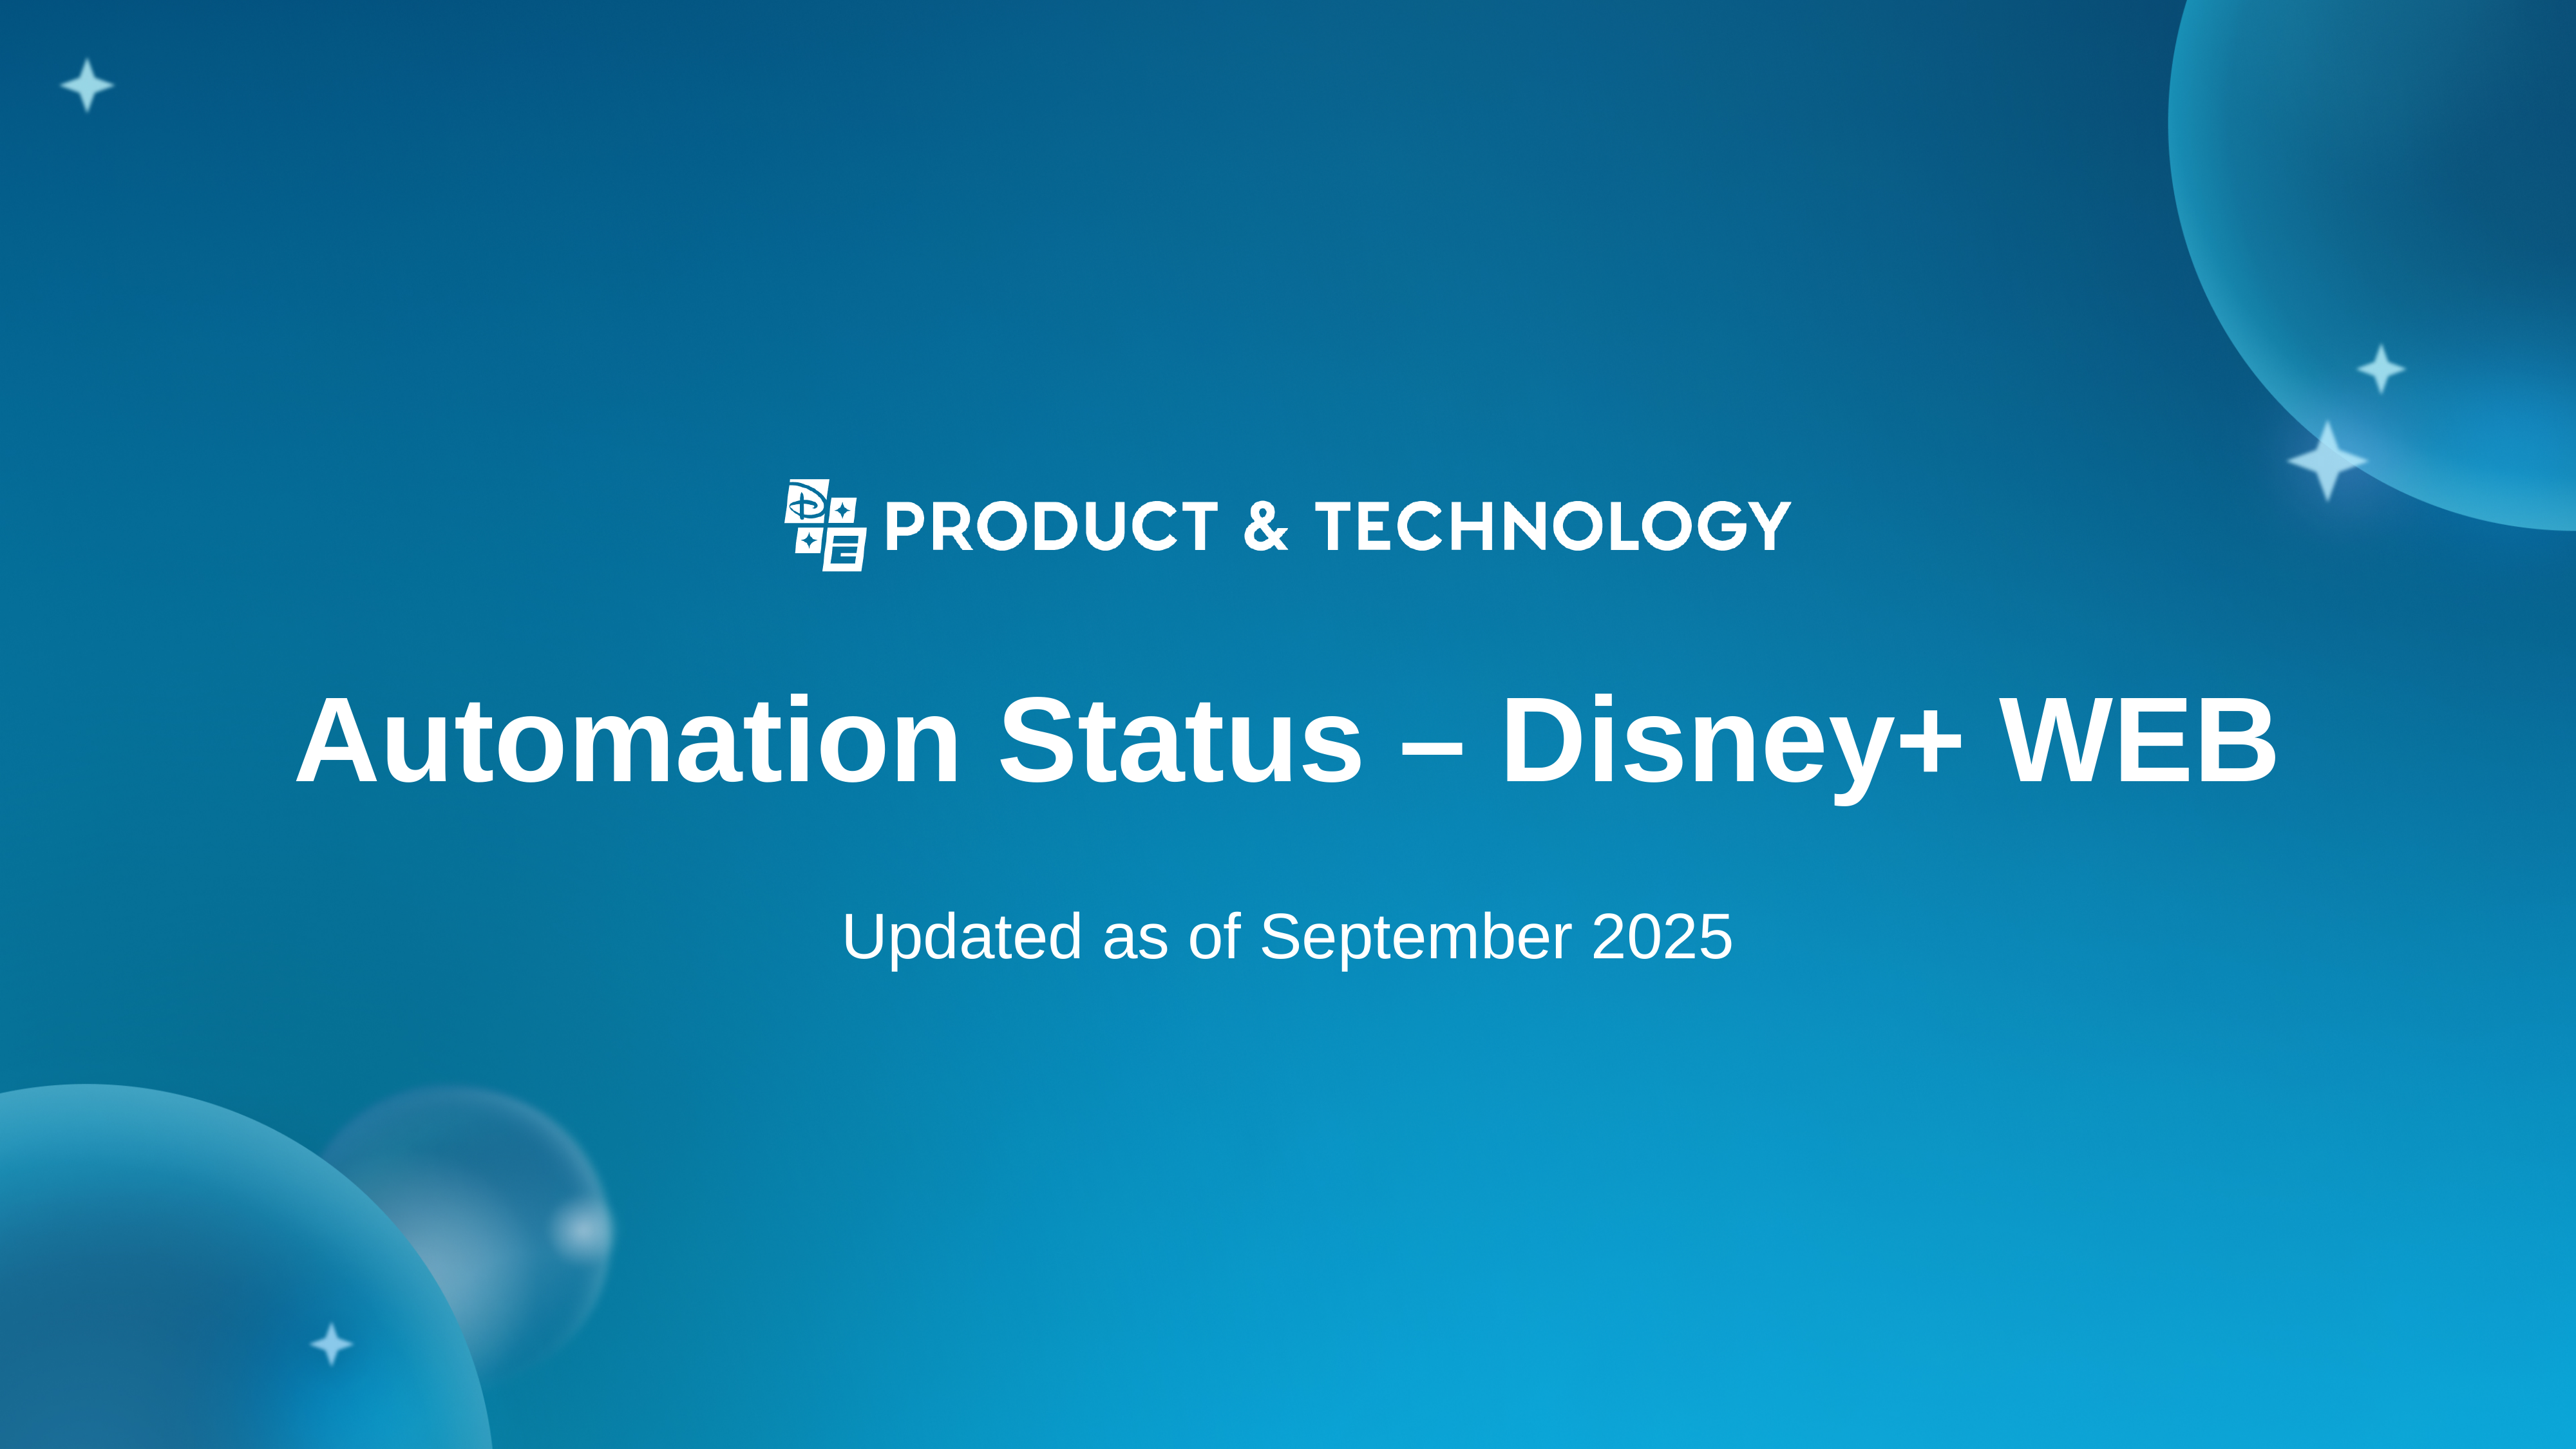

# Automation Status – Disney+ WEB
Updated as of September 2025